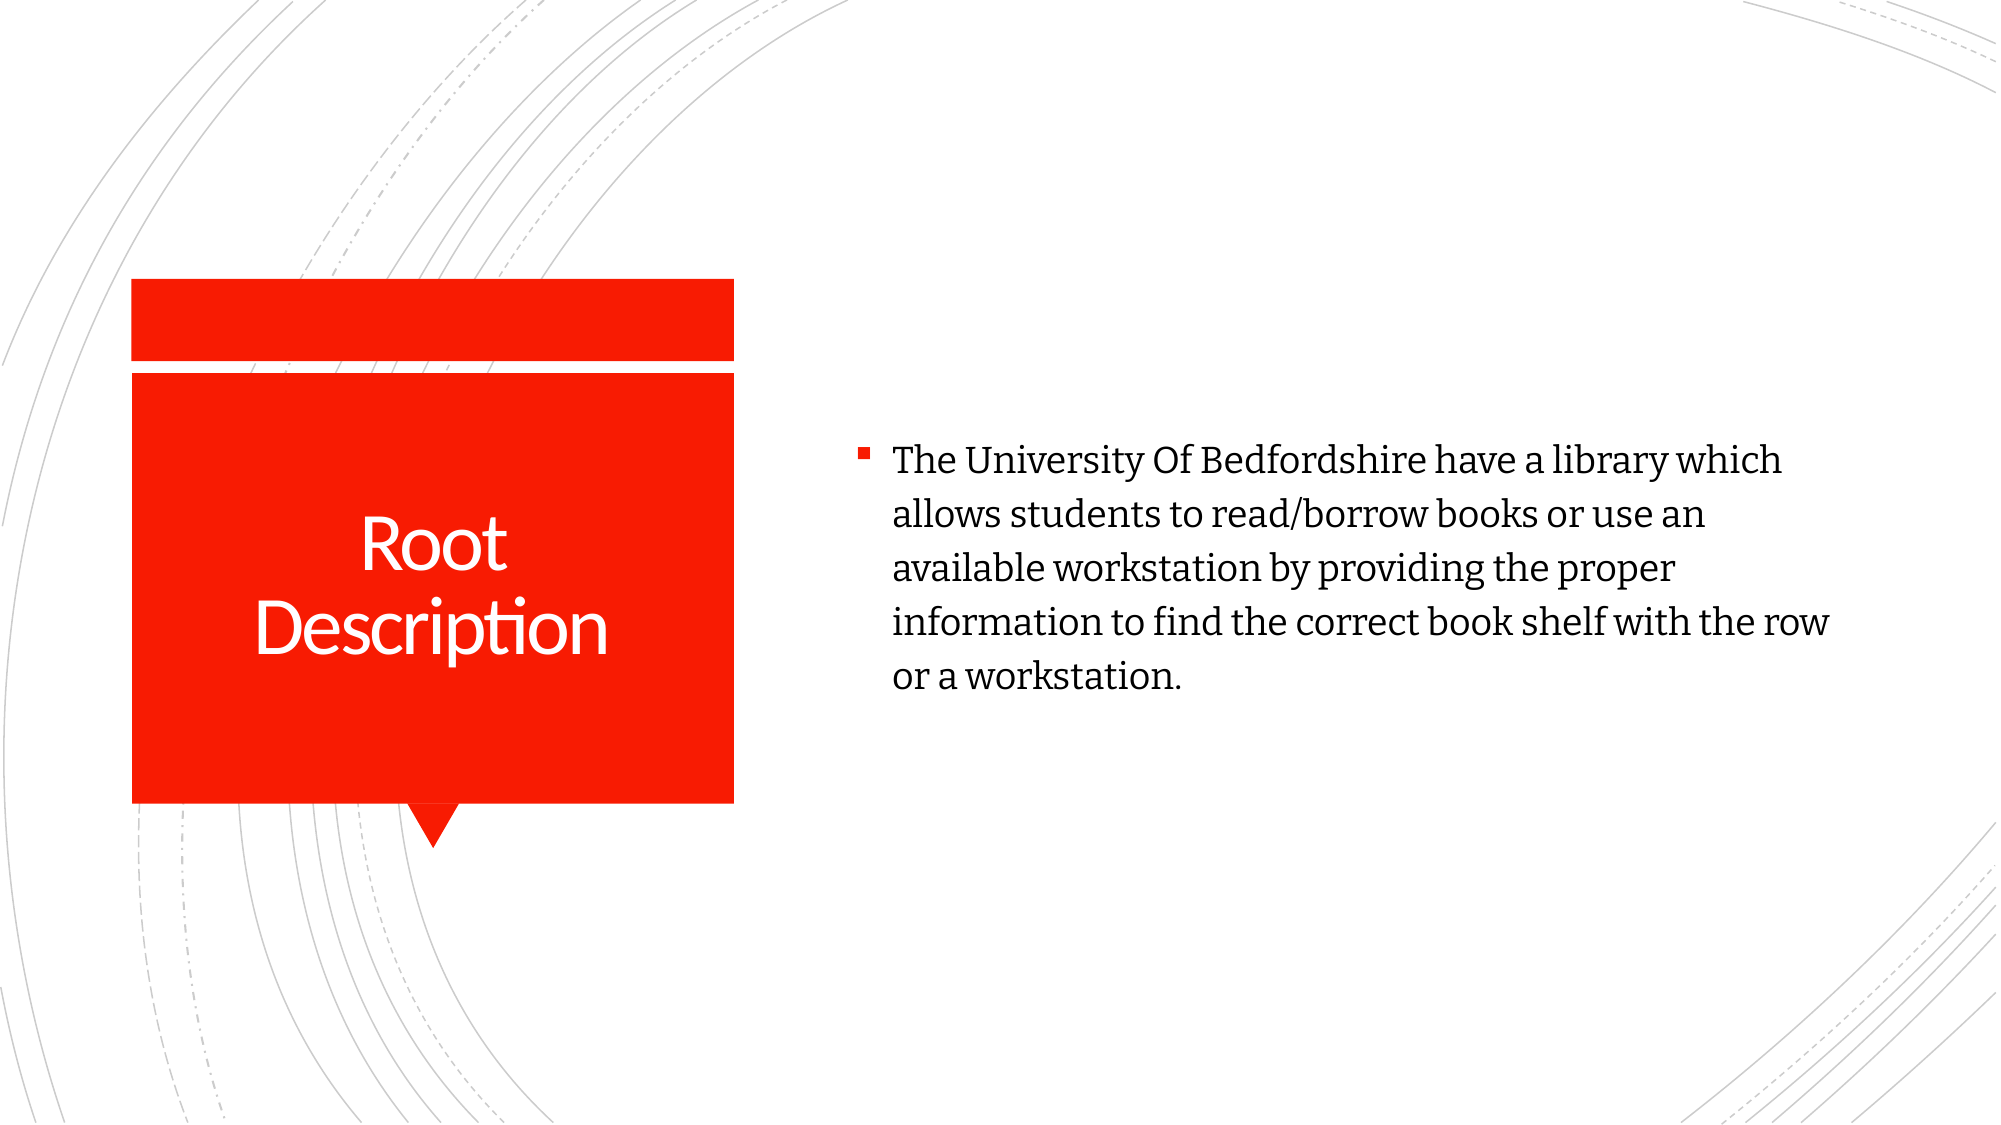

The University Of Bedfordshire have a library which allows students to read/borrow books or use an available workstation by providing the proper information to find the correct book shelf with the row or a workstation.
# Root Description